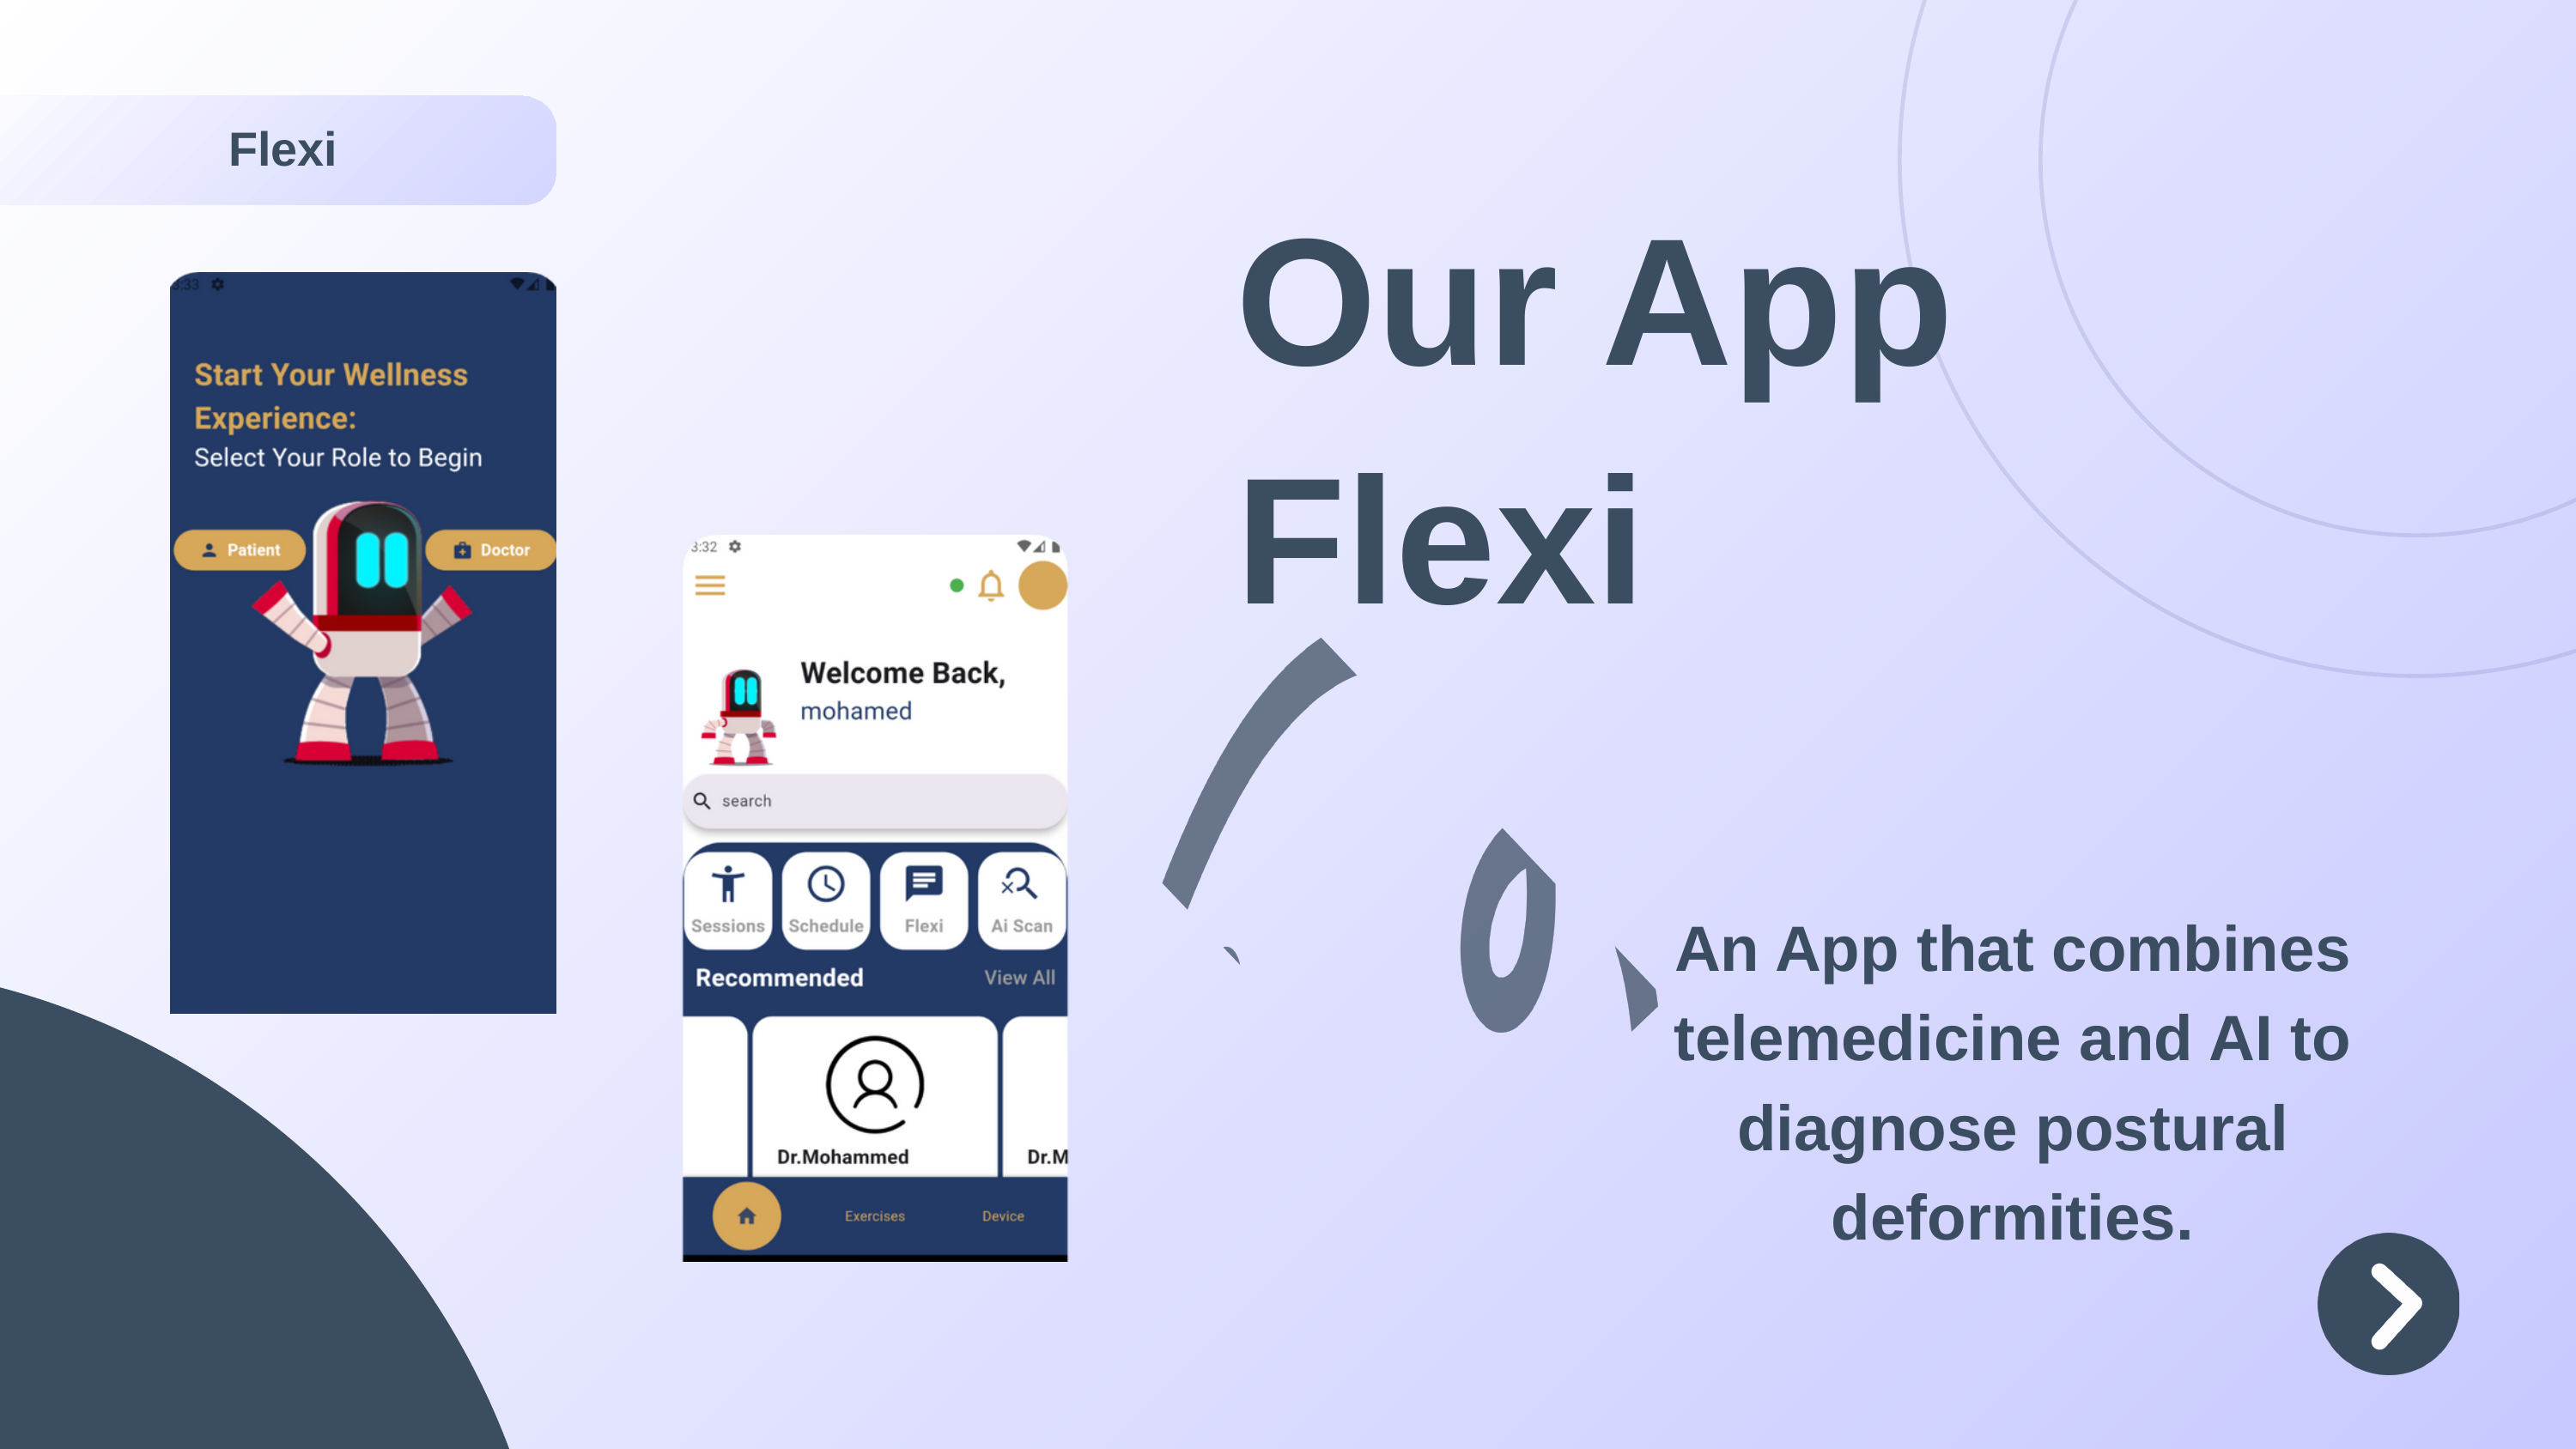

Flexi
Our App

Flexi

An App that combines telemedicine and AI to diagnose postural deformities.